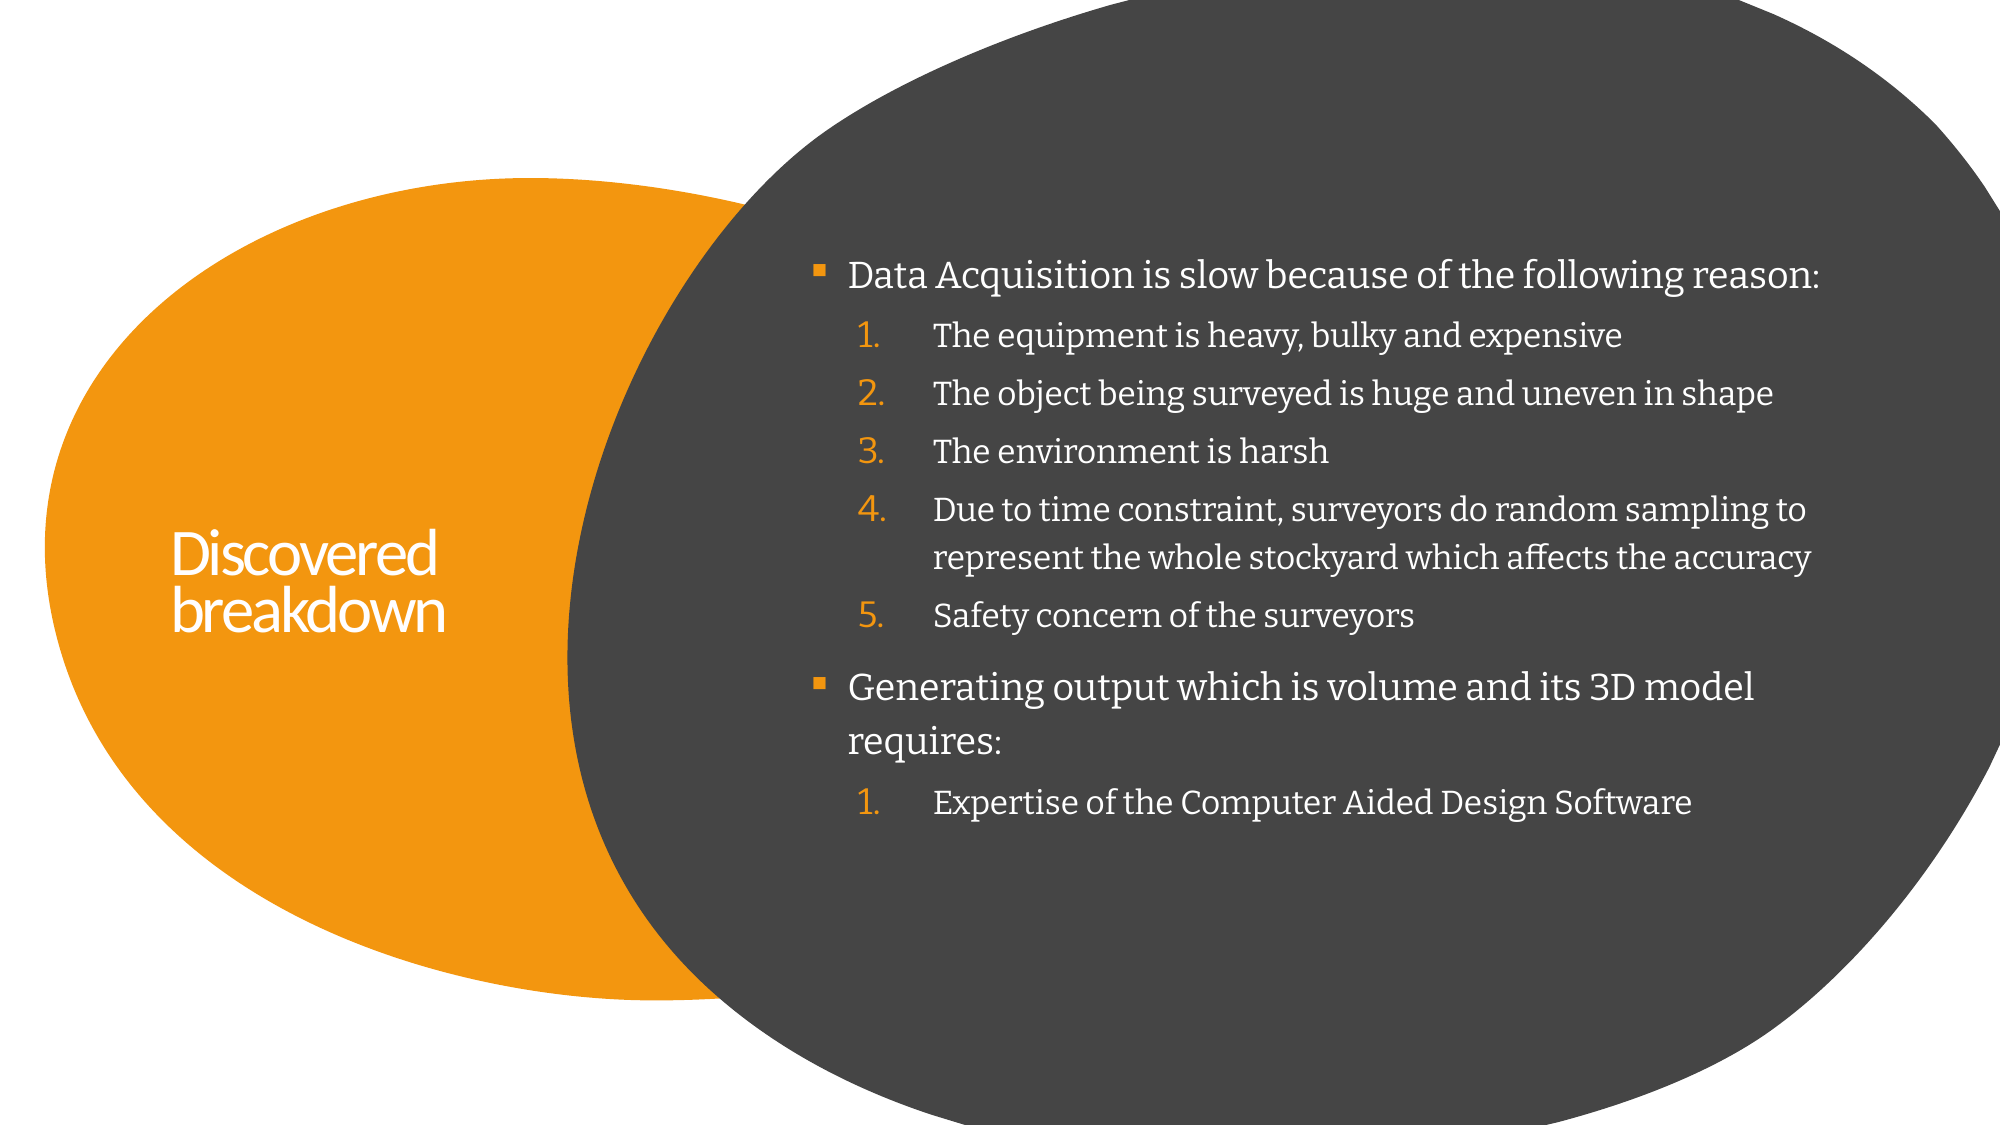

Data Acquisition is slow because of the following reason:
The equipment is heavy, bulky and expensive
The object being surveyed is huge and uneven in shape
The environment is harsh
Due to time constraint, surveyors do random sampling to represent the whole stockyard which affects the accuracy
Safety concern of the surveyors
Generating output which is volume and its 3D model requires:
Expertise of the Computer Aided Design Software

# Discovered breakdown